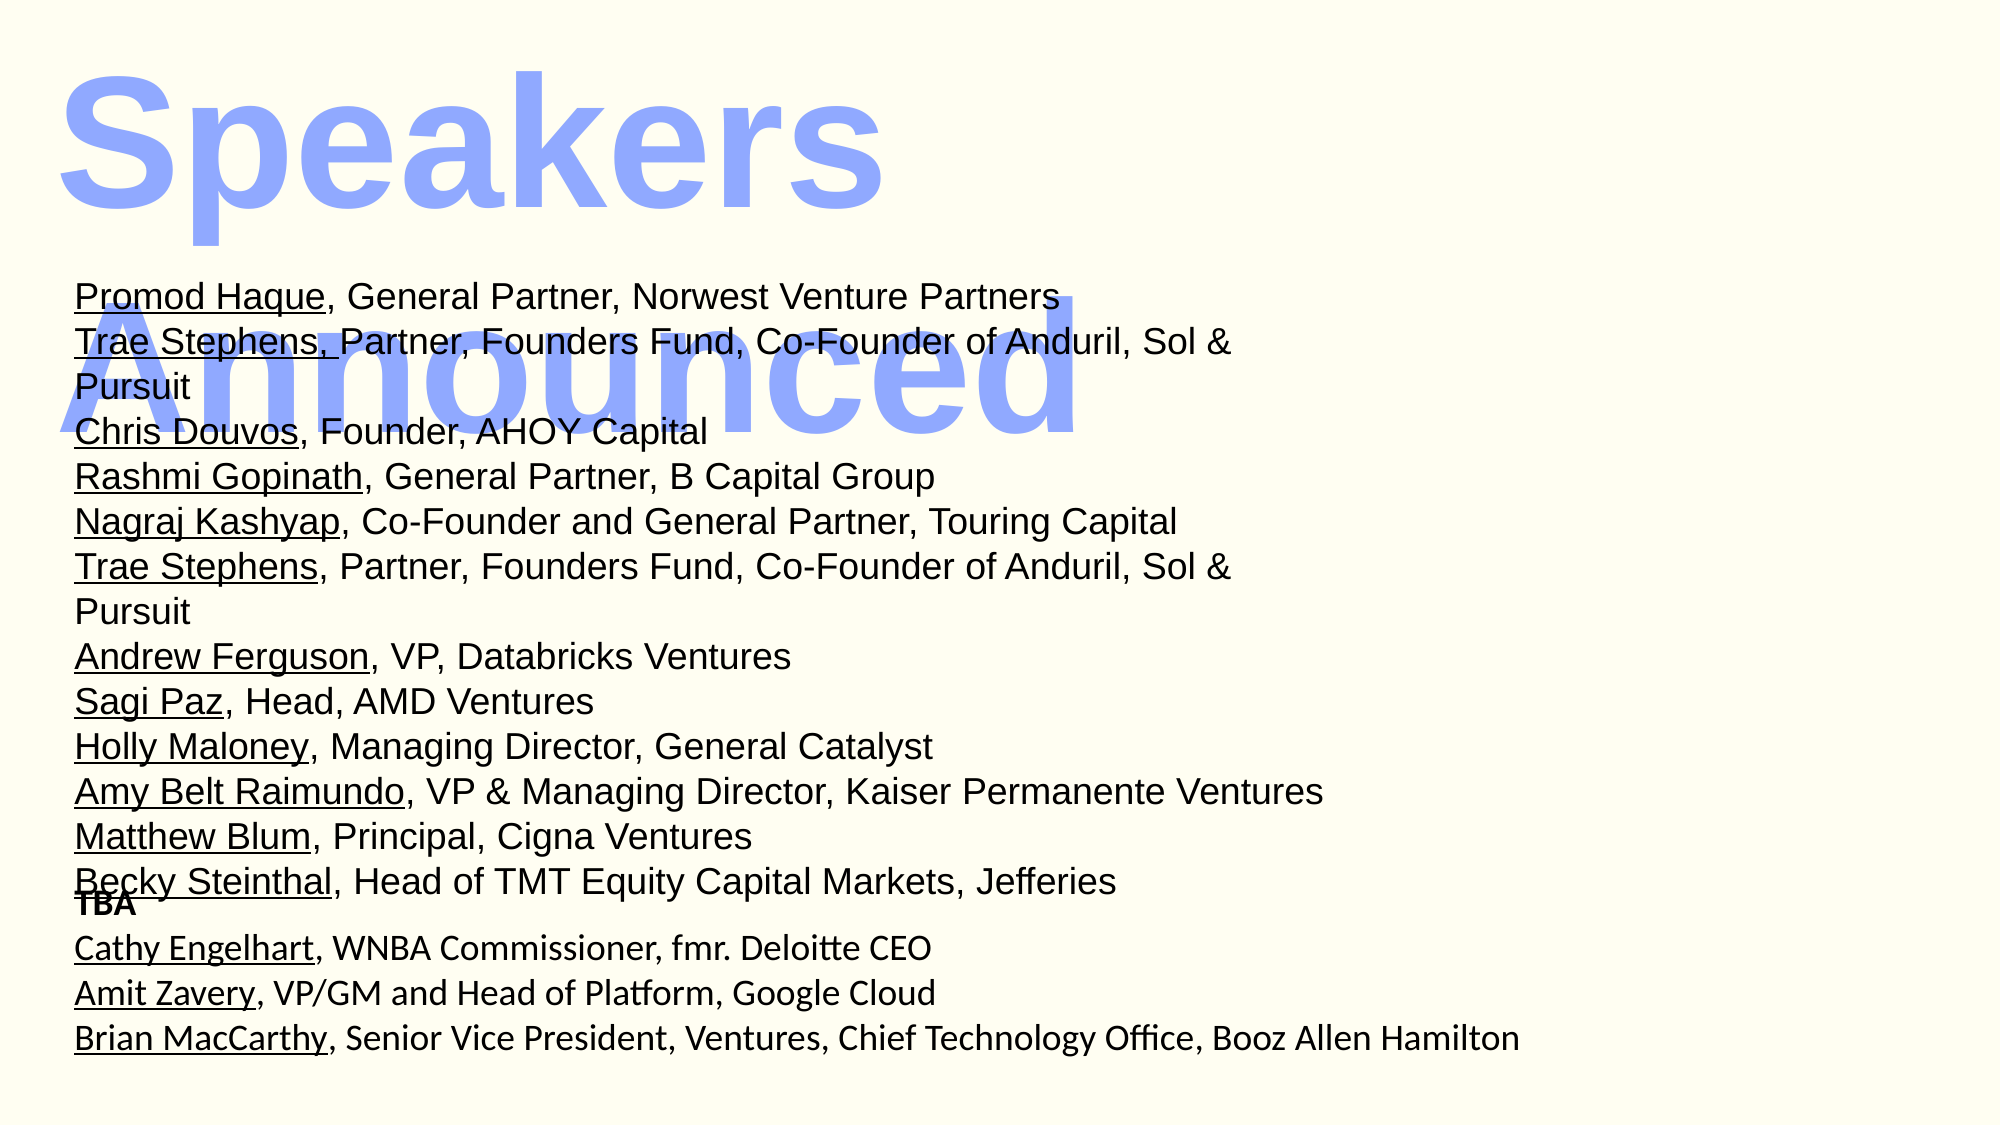

Speakers Announced
Promod Haque, General Partner, Norwest Venture Partners
Trae Stephens, Partner, Founders Fund, Co-Founder of Anduril, Sol & Pursuit
Chris Douvos, Founder, AHOY Capital
Rashmi Gopinath, General Partner, B Capital Group
Nagraj Kashyap, Co-Founder and General Partner, Touring Capital
Trae Stephens, Partner, Founders Fund, Co-Founder of Anduril, Sol & Pursuit
Andrew Ferguson, VP, Databricks Ventures
Sagi Paz, Head, AMD Ventures
Holly Maloney, Managing Director, General Catalyst
Amy Belt Raimundo, VP & Managing Director, Kaiser Permanente Ventures
Matthew Blum, Principal, Cigna Ventures
Becky Steinthal, Head of TMT Equity Capital Markets, Jefferies

TBA
Cathy Engelhart, WNBA Commissioner, fmr. Deloitte CEO
Amit Zavery, VP/GM and Head of Platform, Google Cloud
Brian MacCarthy, Senior Vice President, Ventures, Chief Technology Office, Booz Allen Hamilton